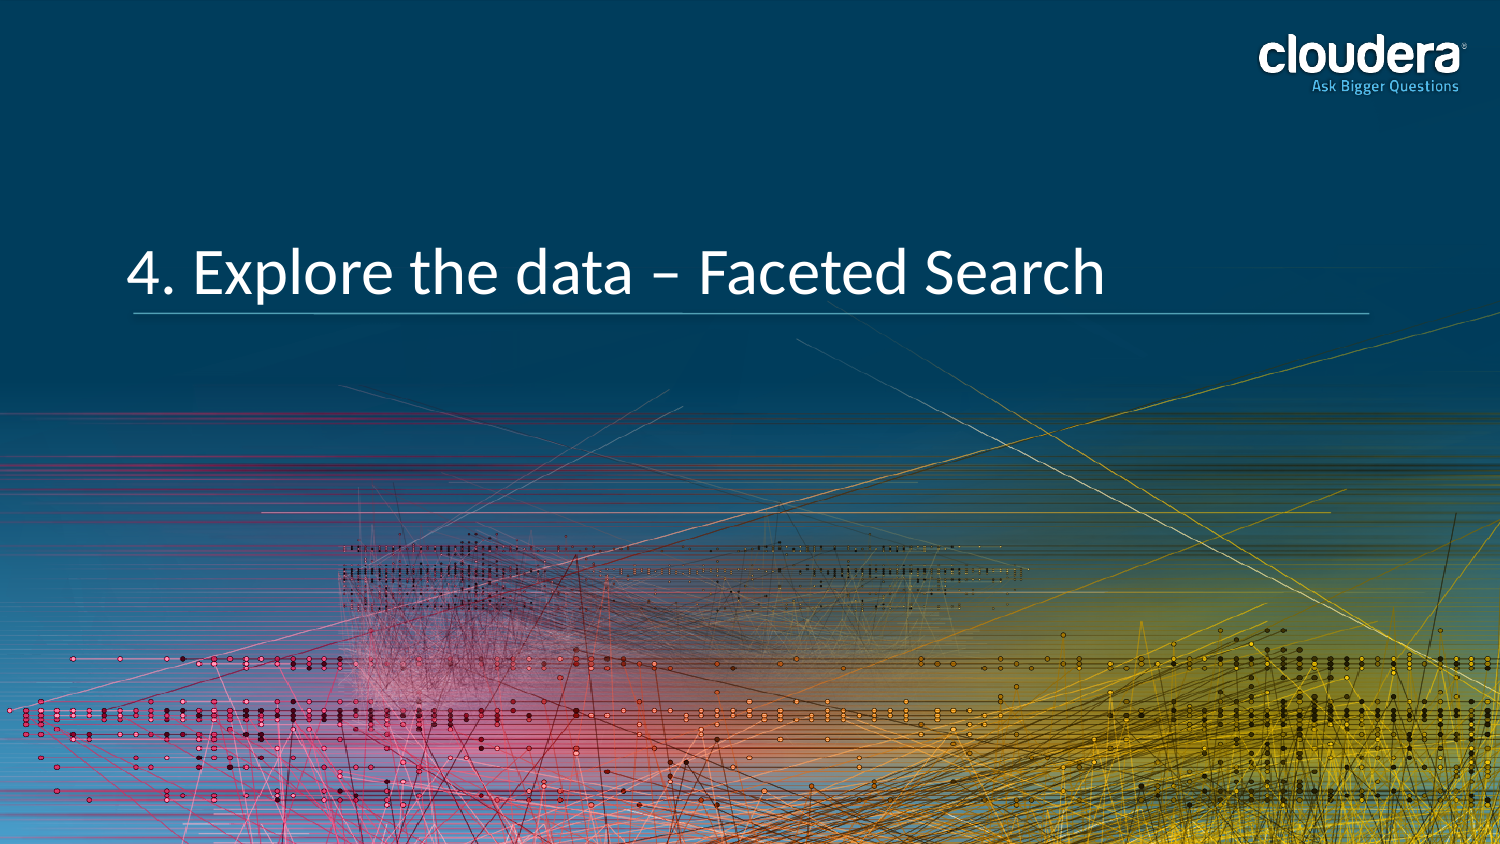

# 4. Explore the data – Faceted Search